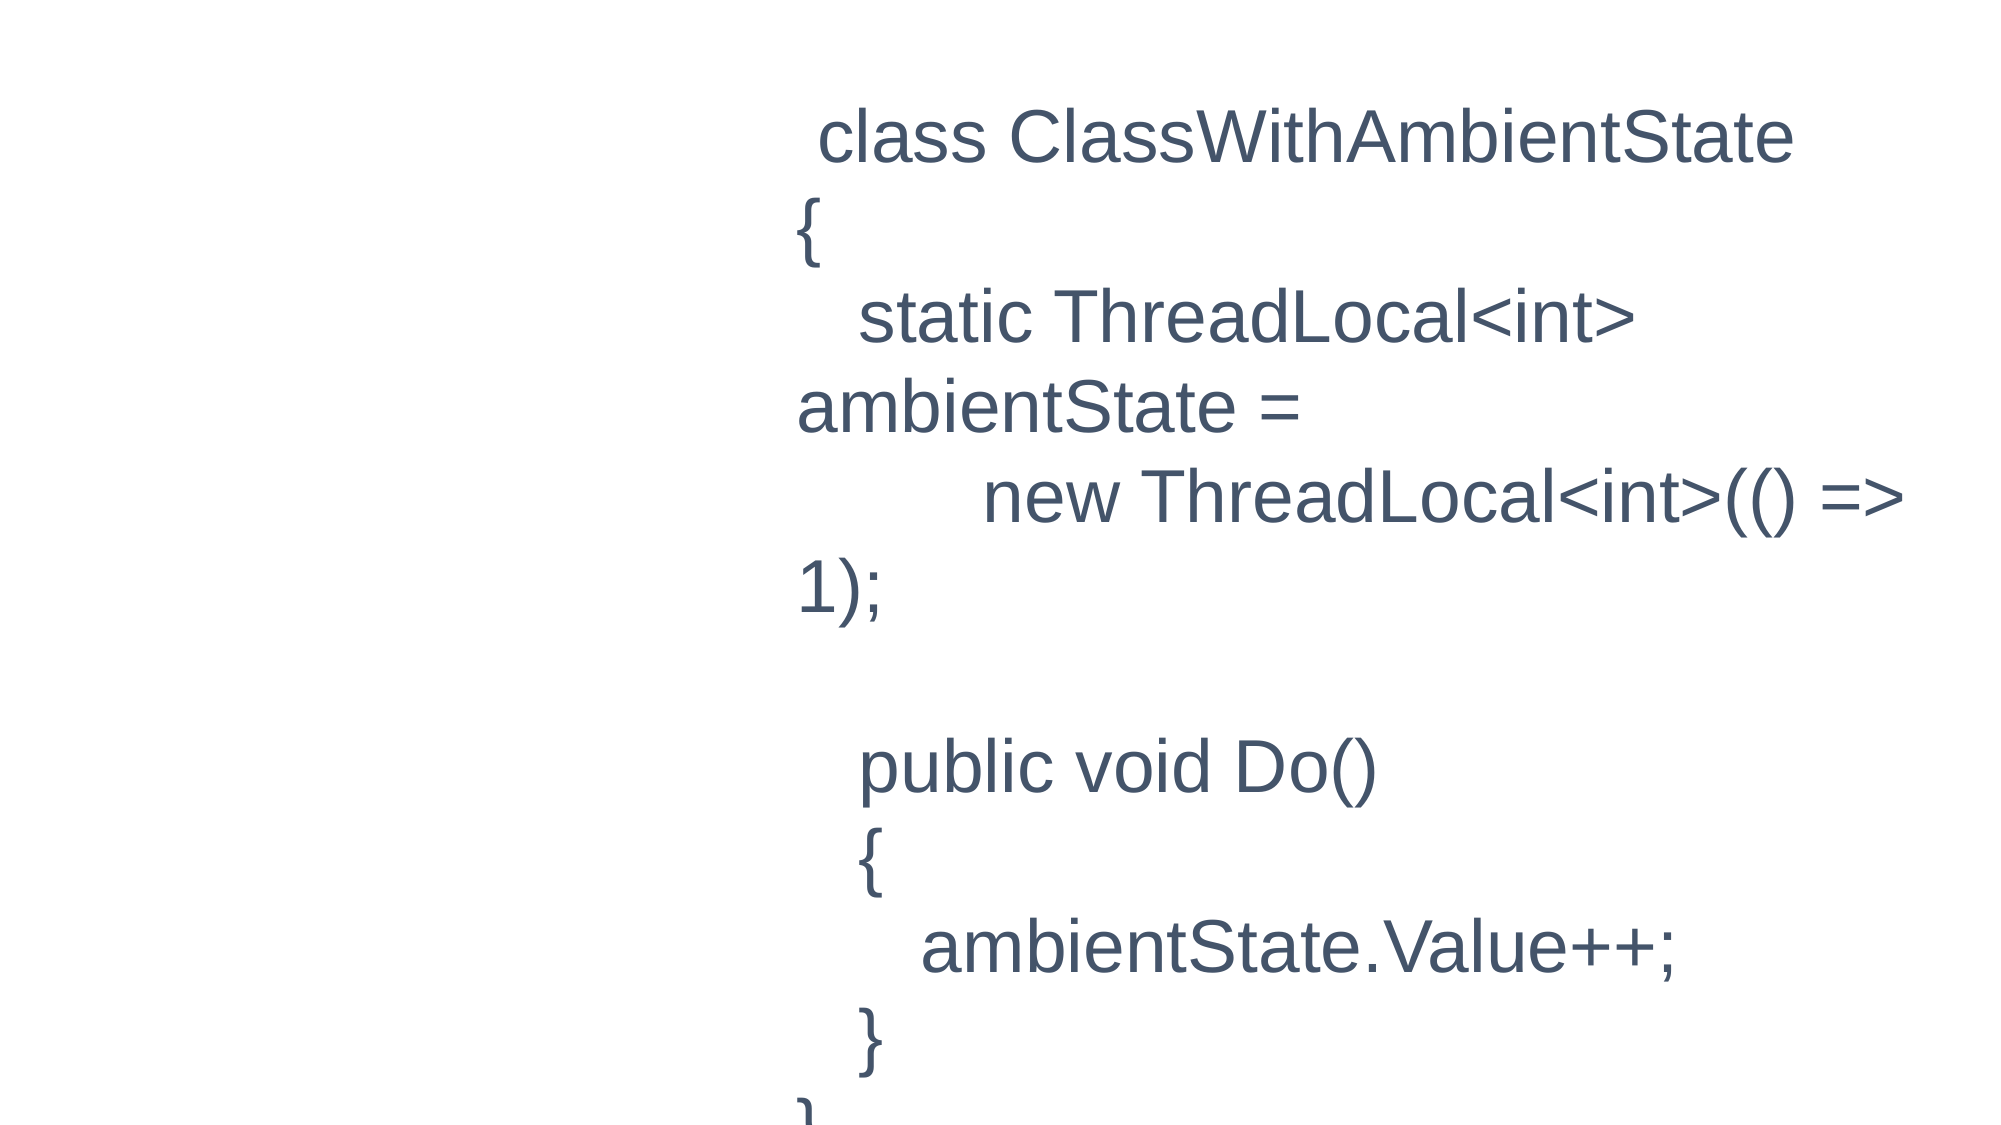

class ClassWithAmbientState
{
   static ThreadLocal<int> ambientState =
         new ThreadLocal<int>(() => 1);

   public void Do()
   {
      ambientState.Value++;
   }
}